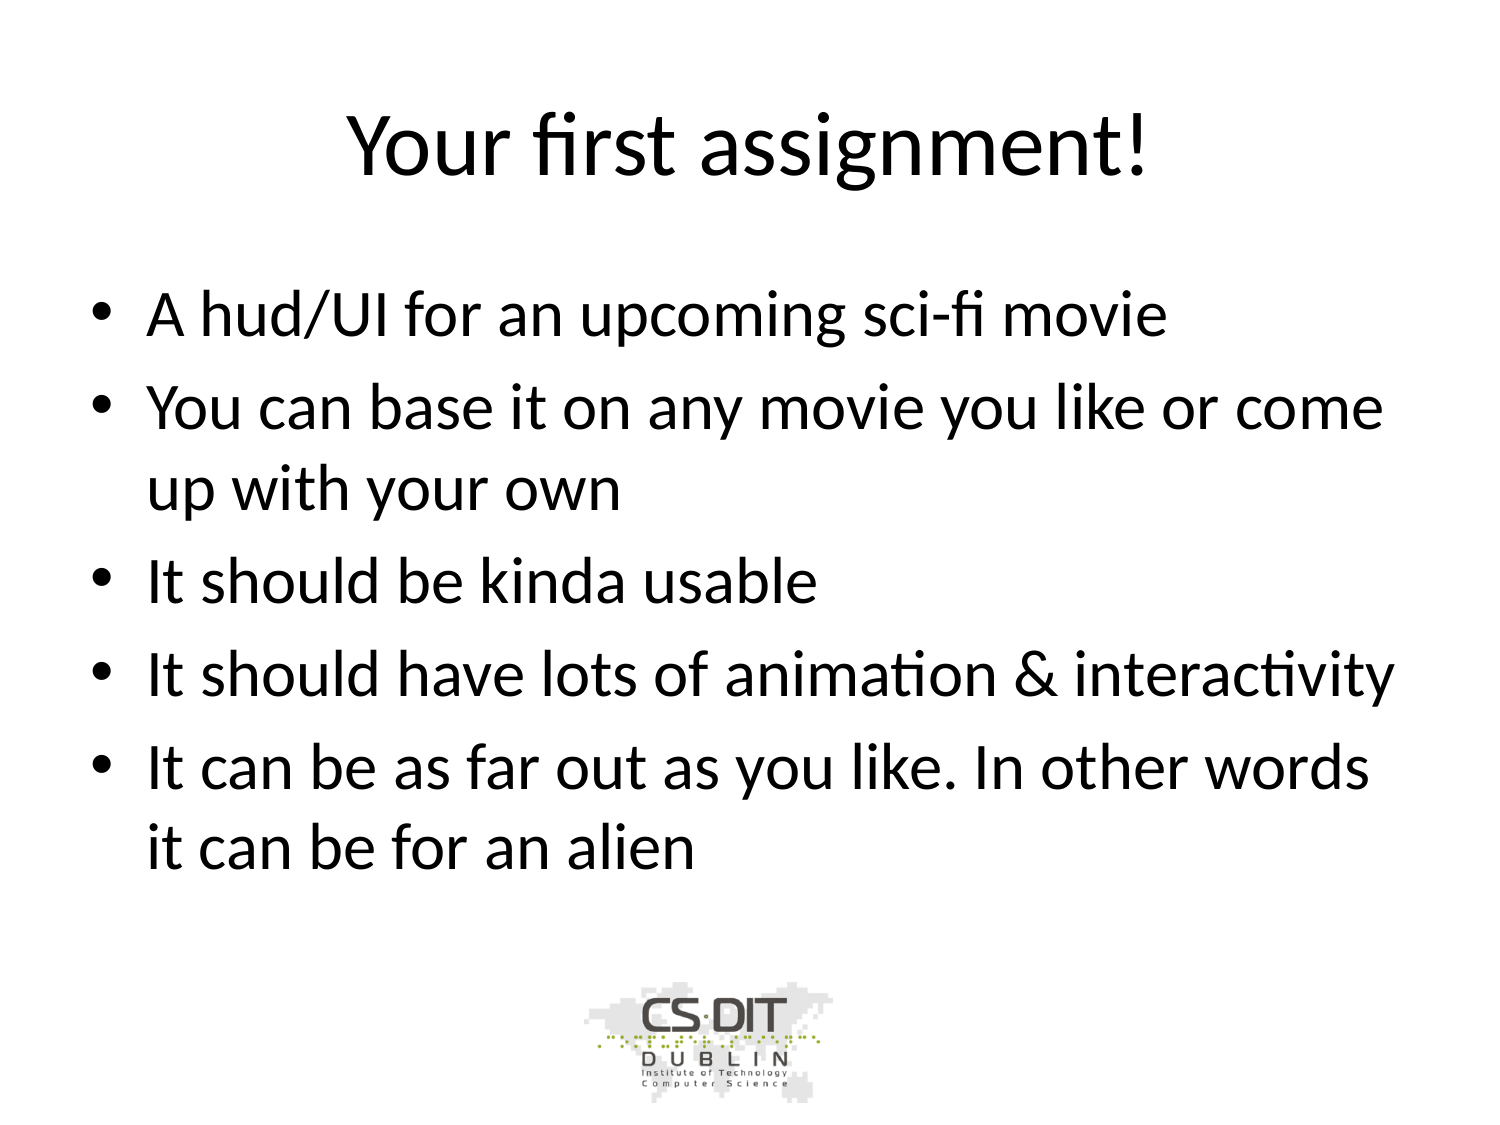

# Your first assignment!
A hud/UI for an upcoming sci-fi movie
You can base it on any movie you like or come up with your own
It should be kinda usable
It should have lots of animation & interactivity
It can be as far out as you like. In other words it can be for an alien